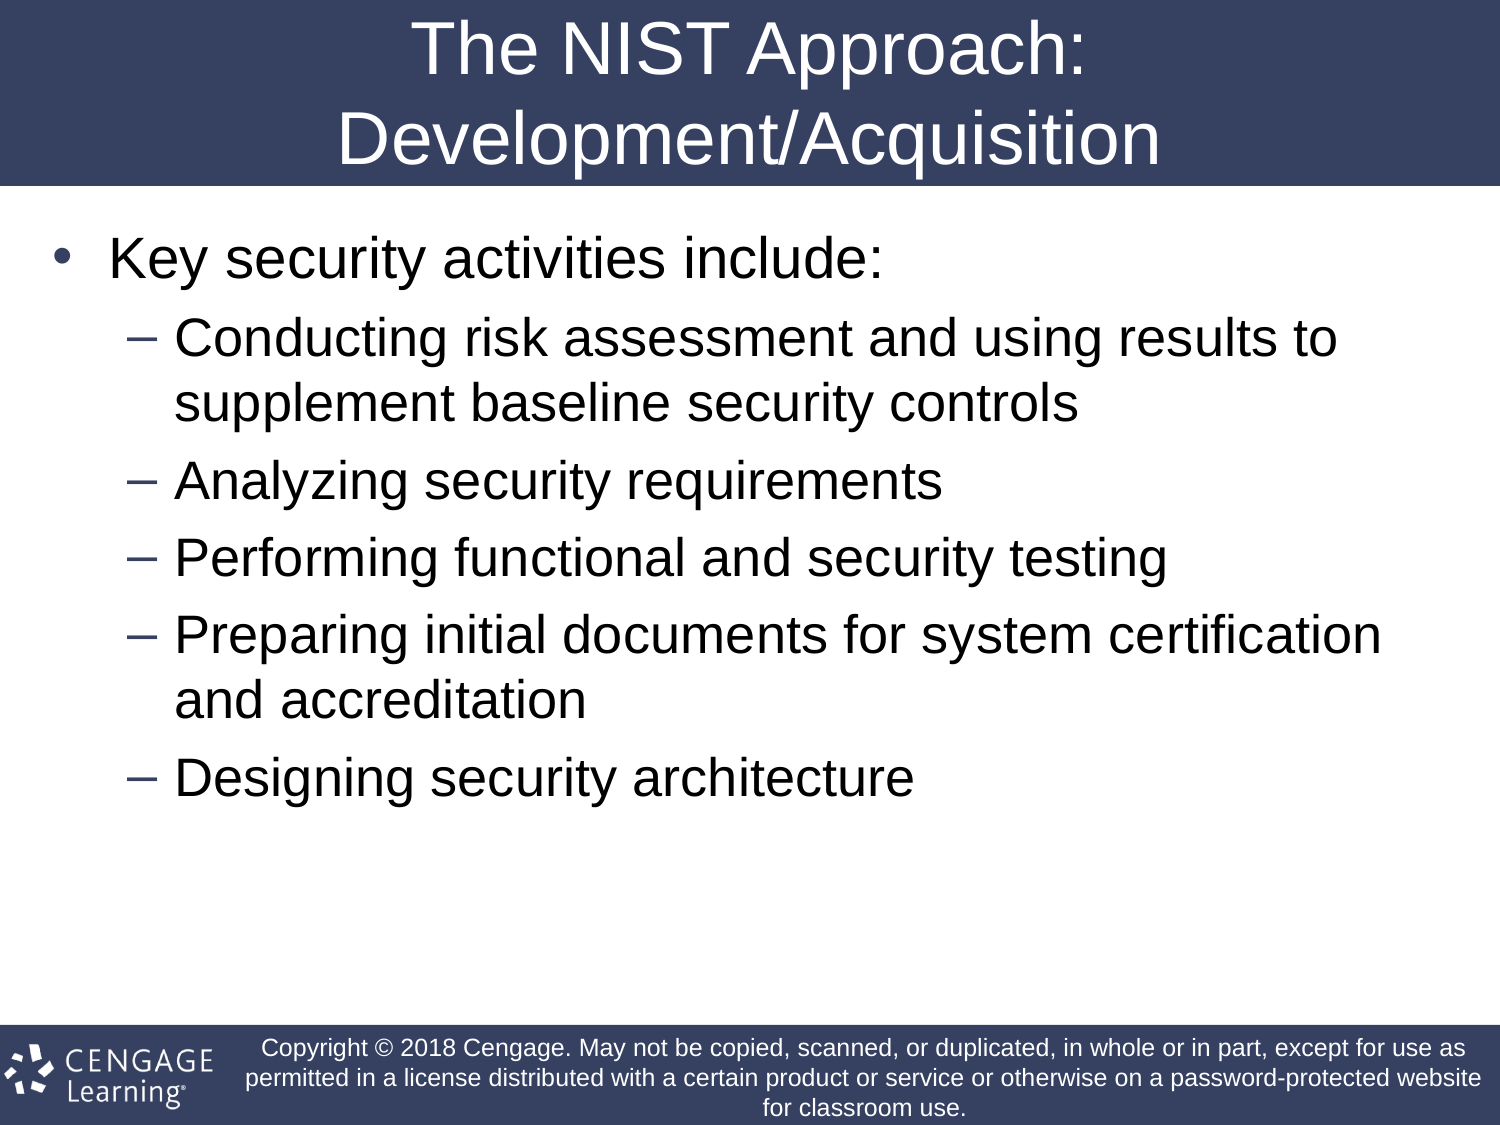

# The NIST Approach: Development/Acquisition
Key security activities include:
Conducting risk assessment and using results to supplement baseline security controls
Analyzing security requirements
Performing functional and security testing
Preparing initial documents for system certification and accreditation
Designing security architecture